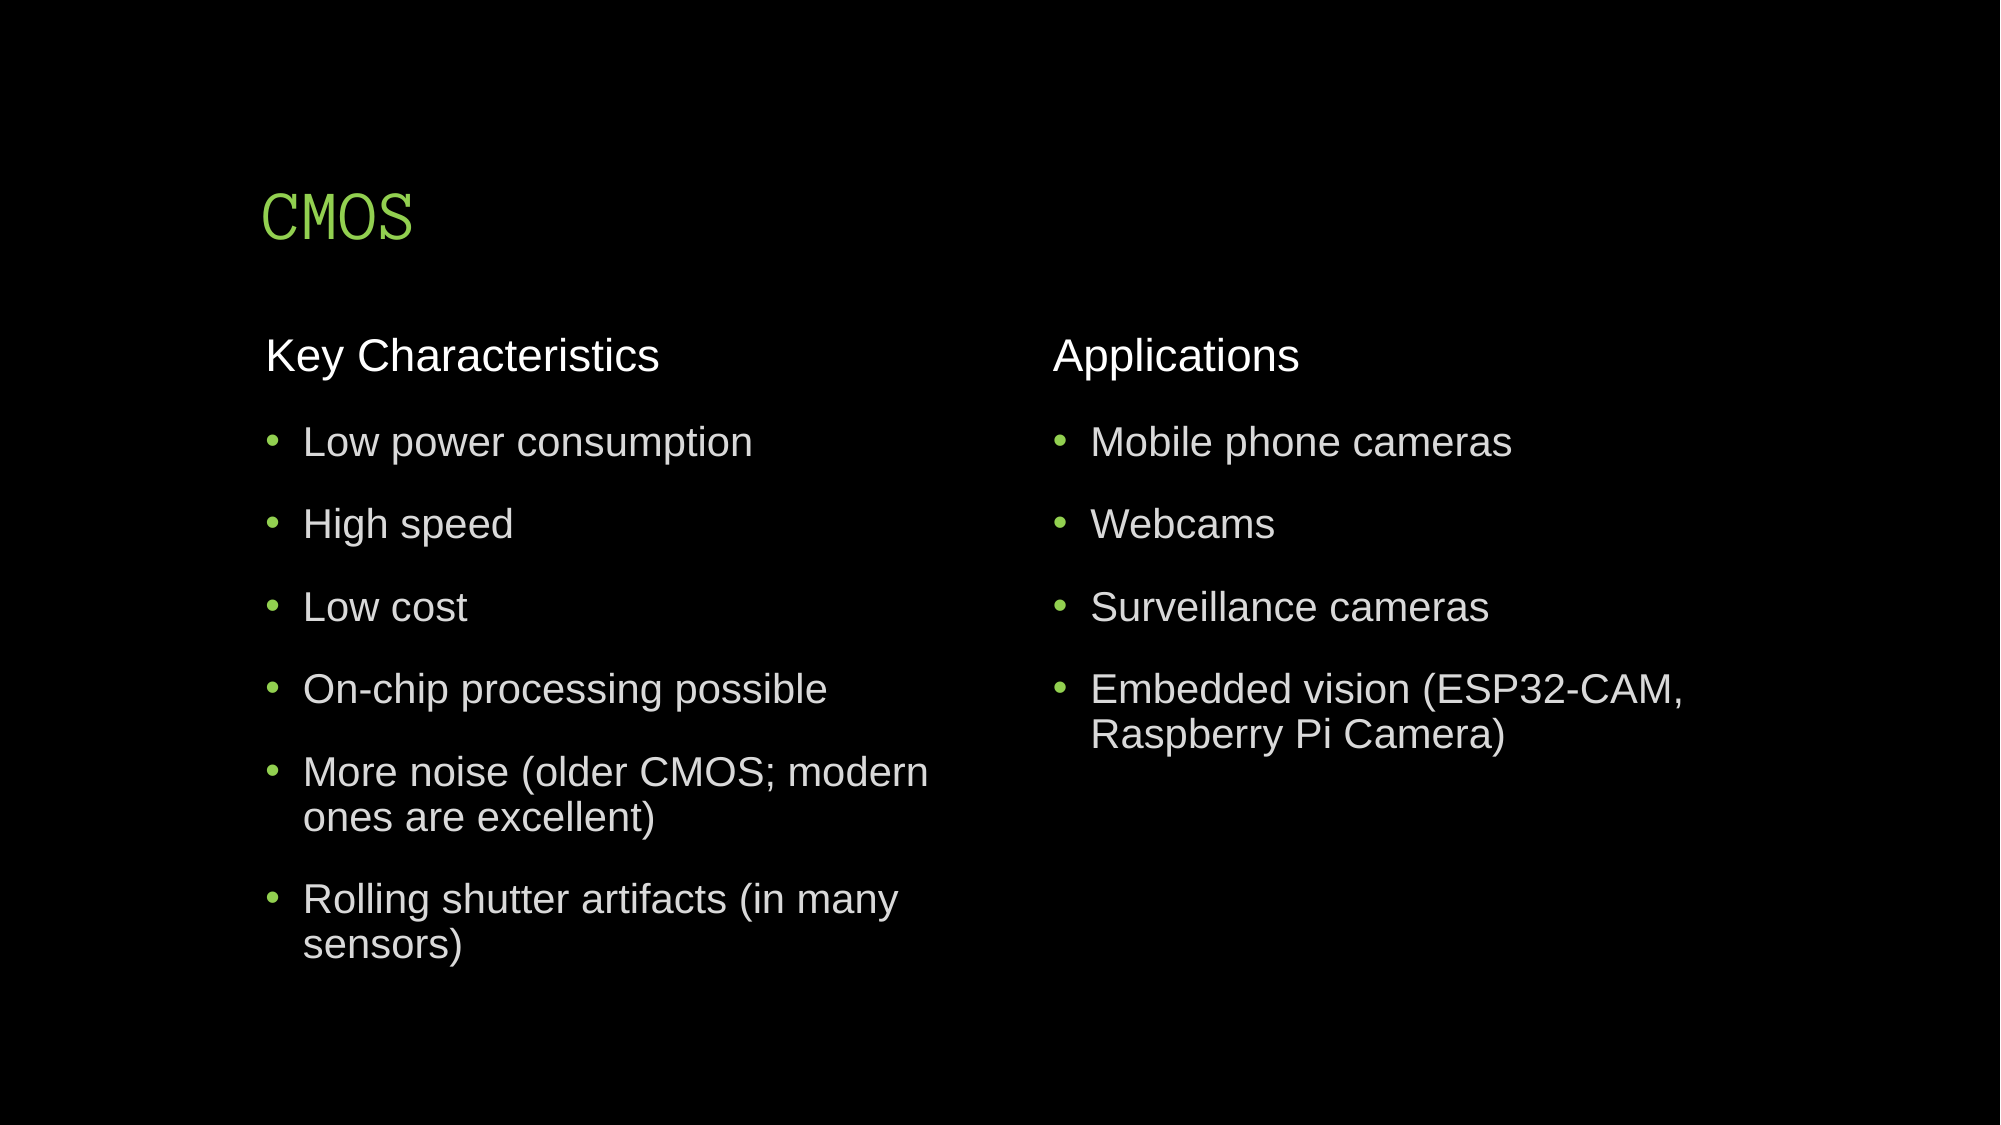

# CMOS
Key Characteristics
Applications
Low power consumption
High speed
Low cost
On-chip processing possible
More noise (older CMOS; modern ones are excellent)
Rolling shutter artifacts (in many sensors)
Mobile phone cameras
Webcams
Surveillance cameras
Embedded vision (ESP32-CAM, Raspberry Pi Camera)